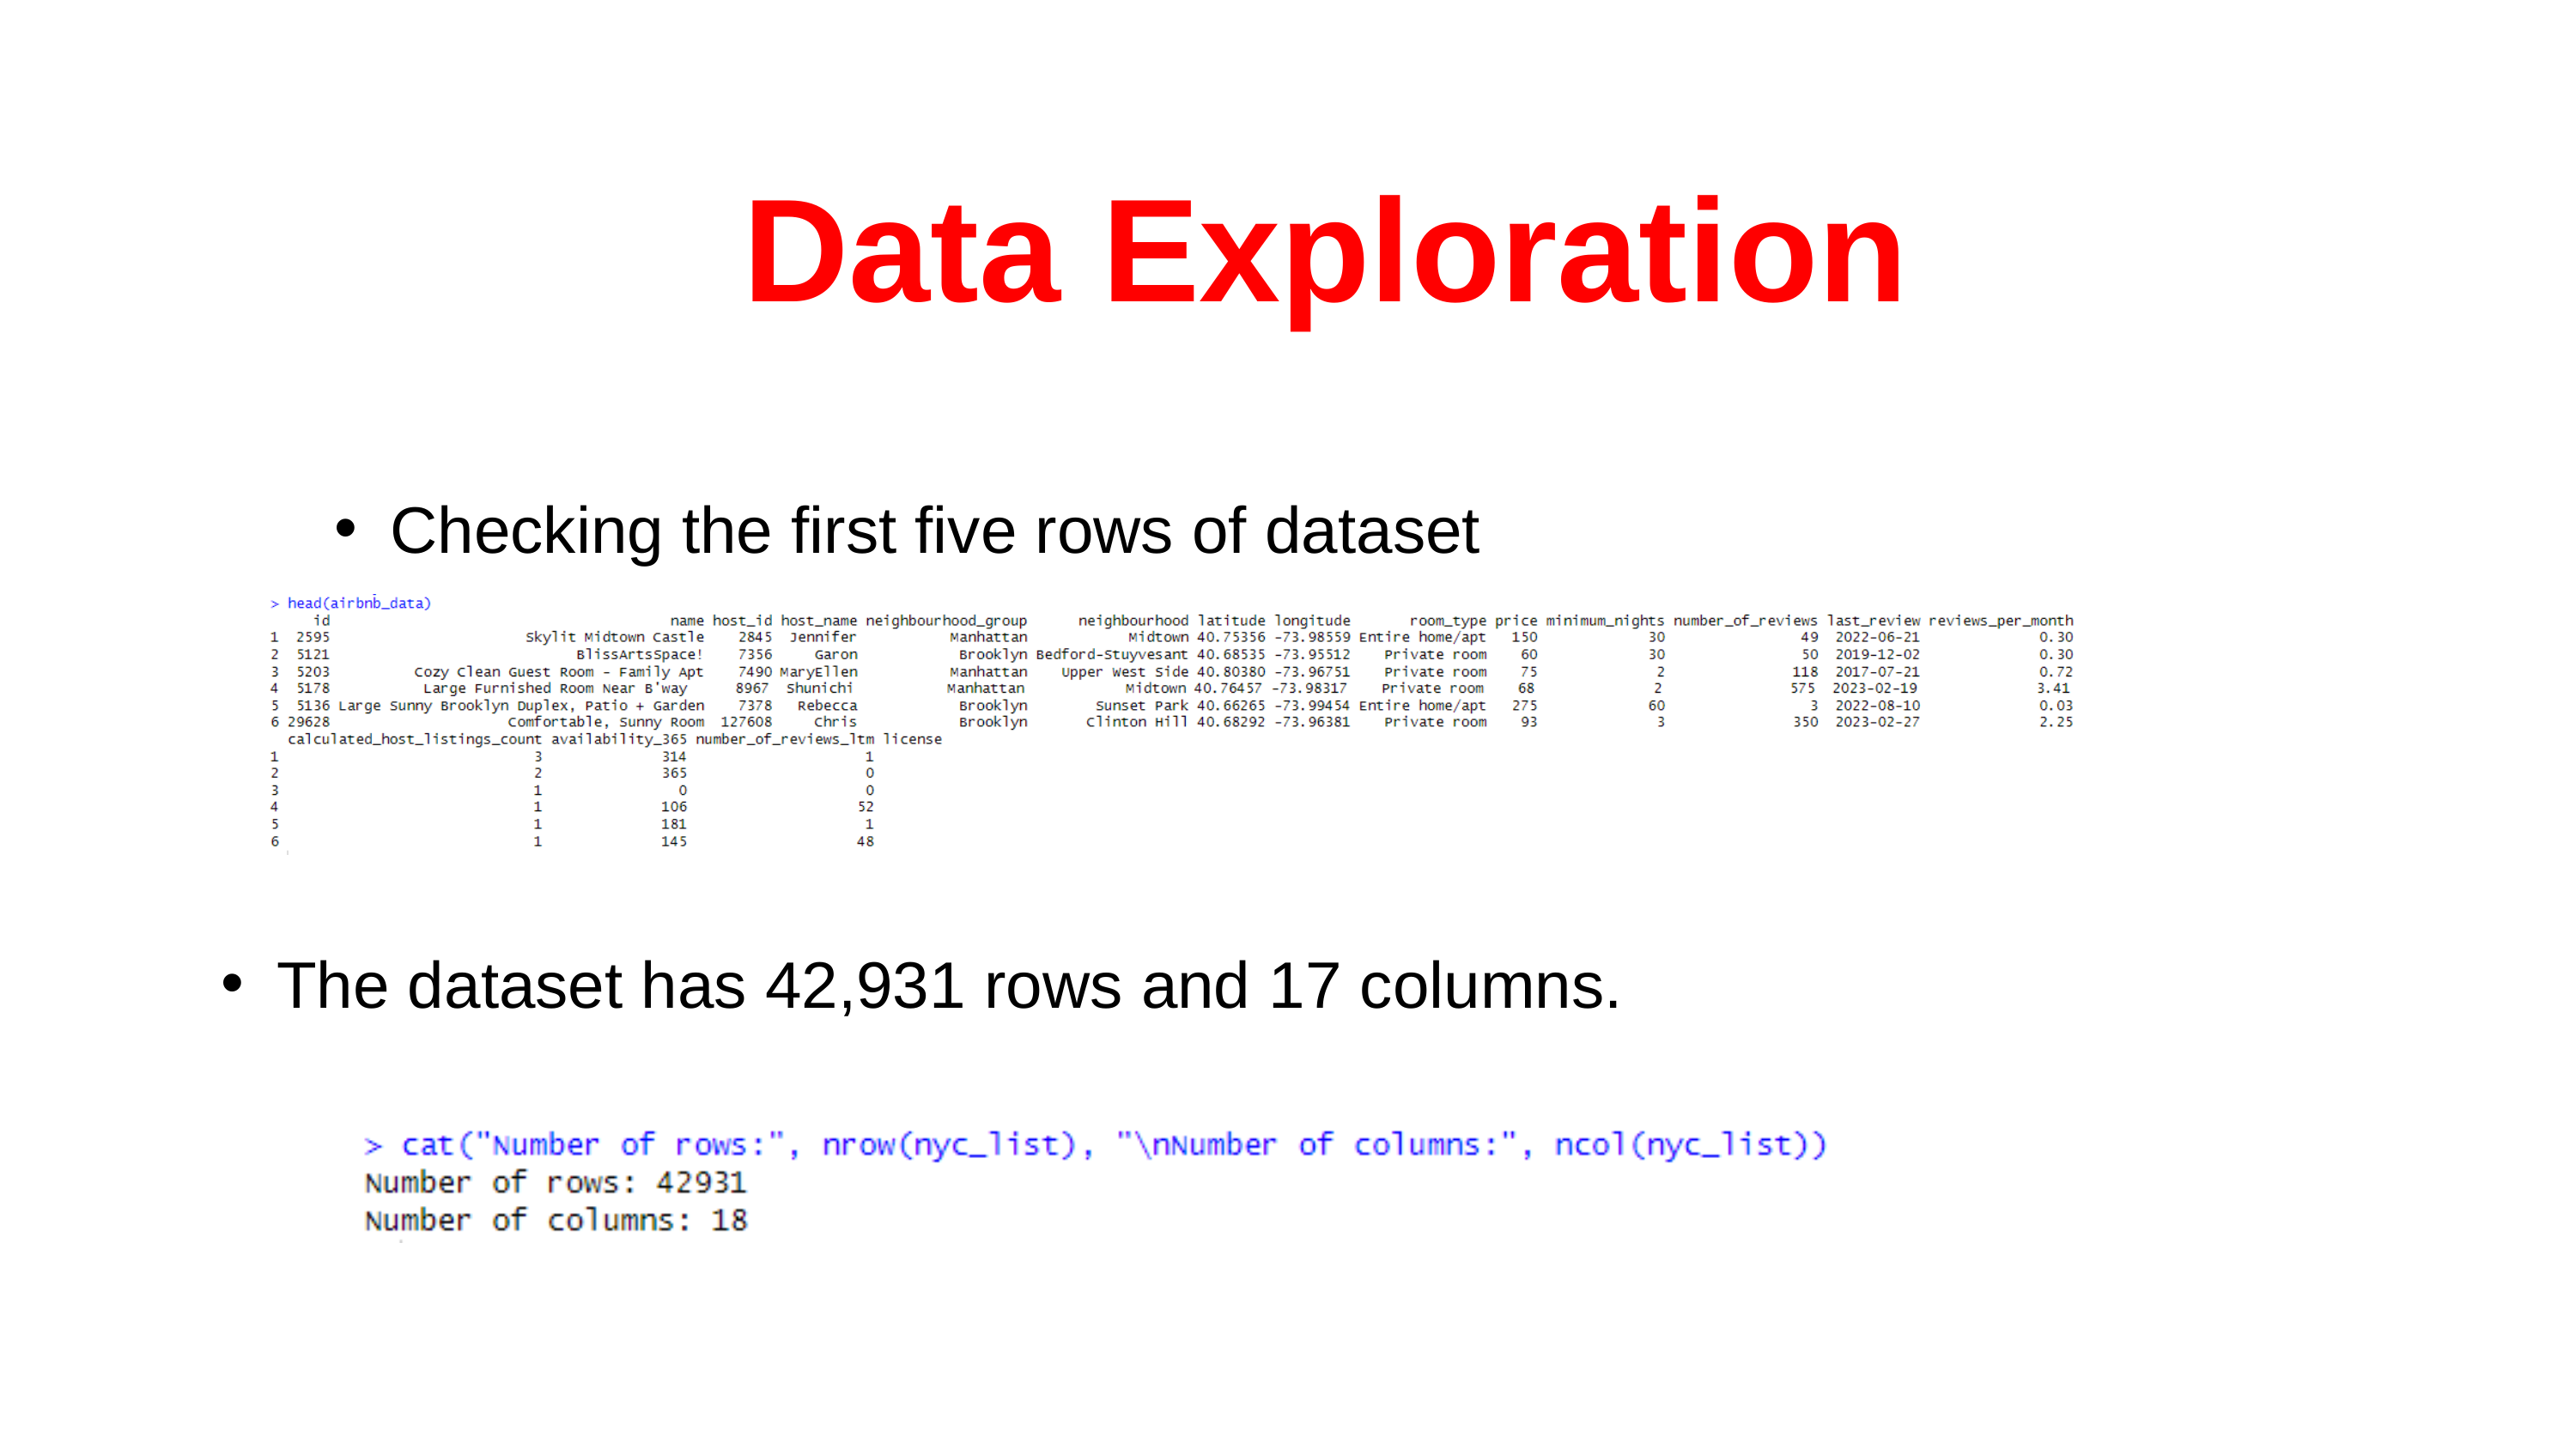

Data Exploration
Checking the first five rows of dataset

The dataset has 42,931 rows and 17 columns.